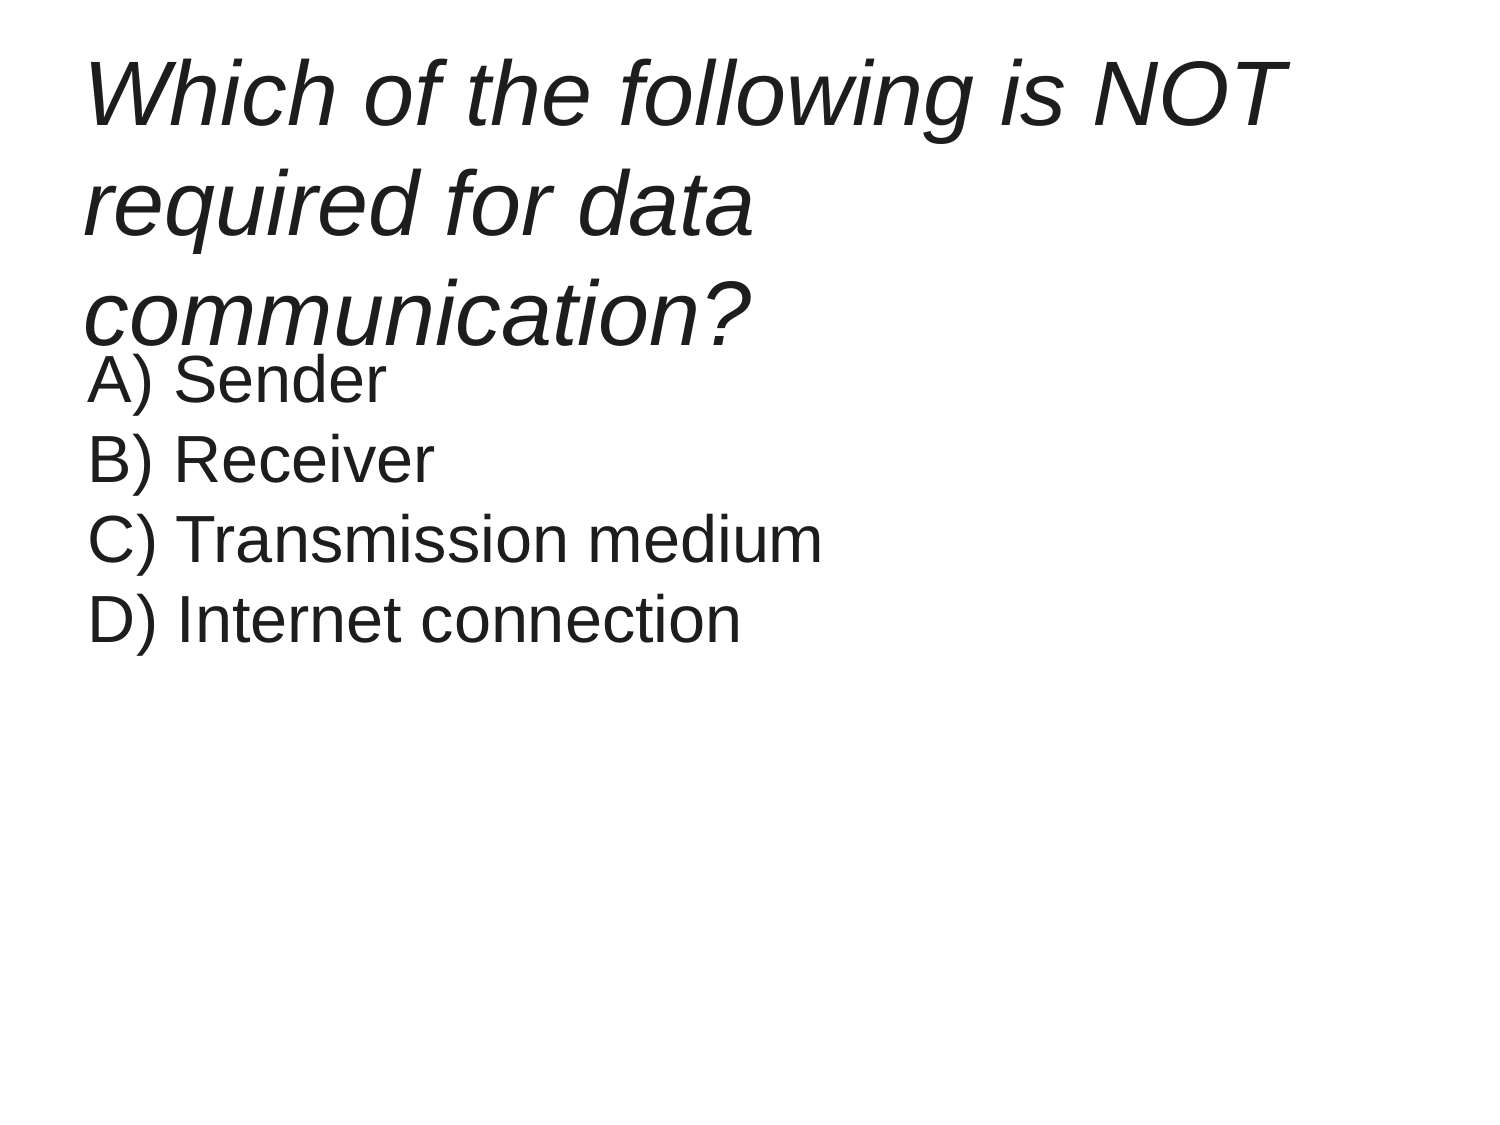

# Which of the following is NOT required for data communication?
A) Sender
B) Receiver
C) Transmission medium
D) Internet connection